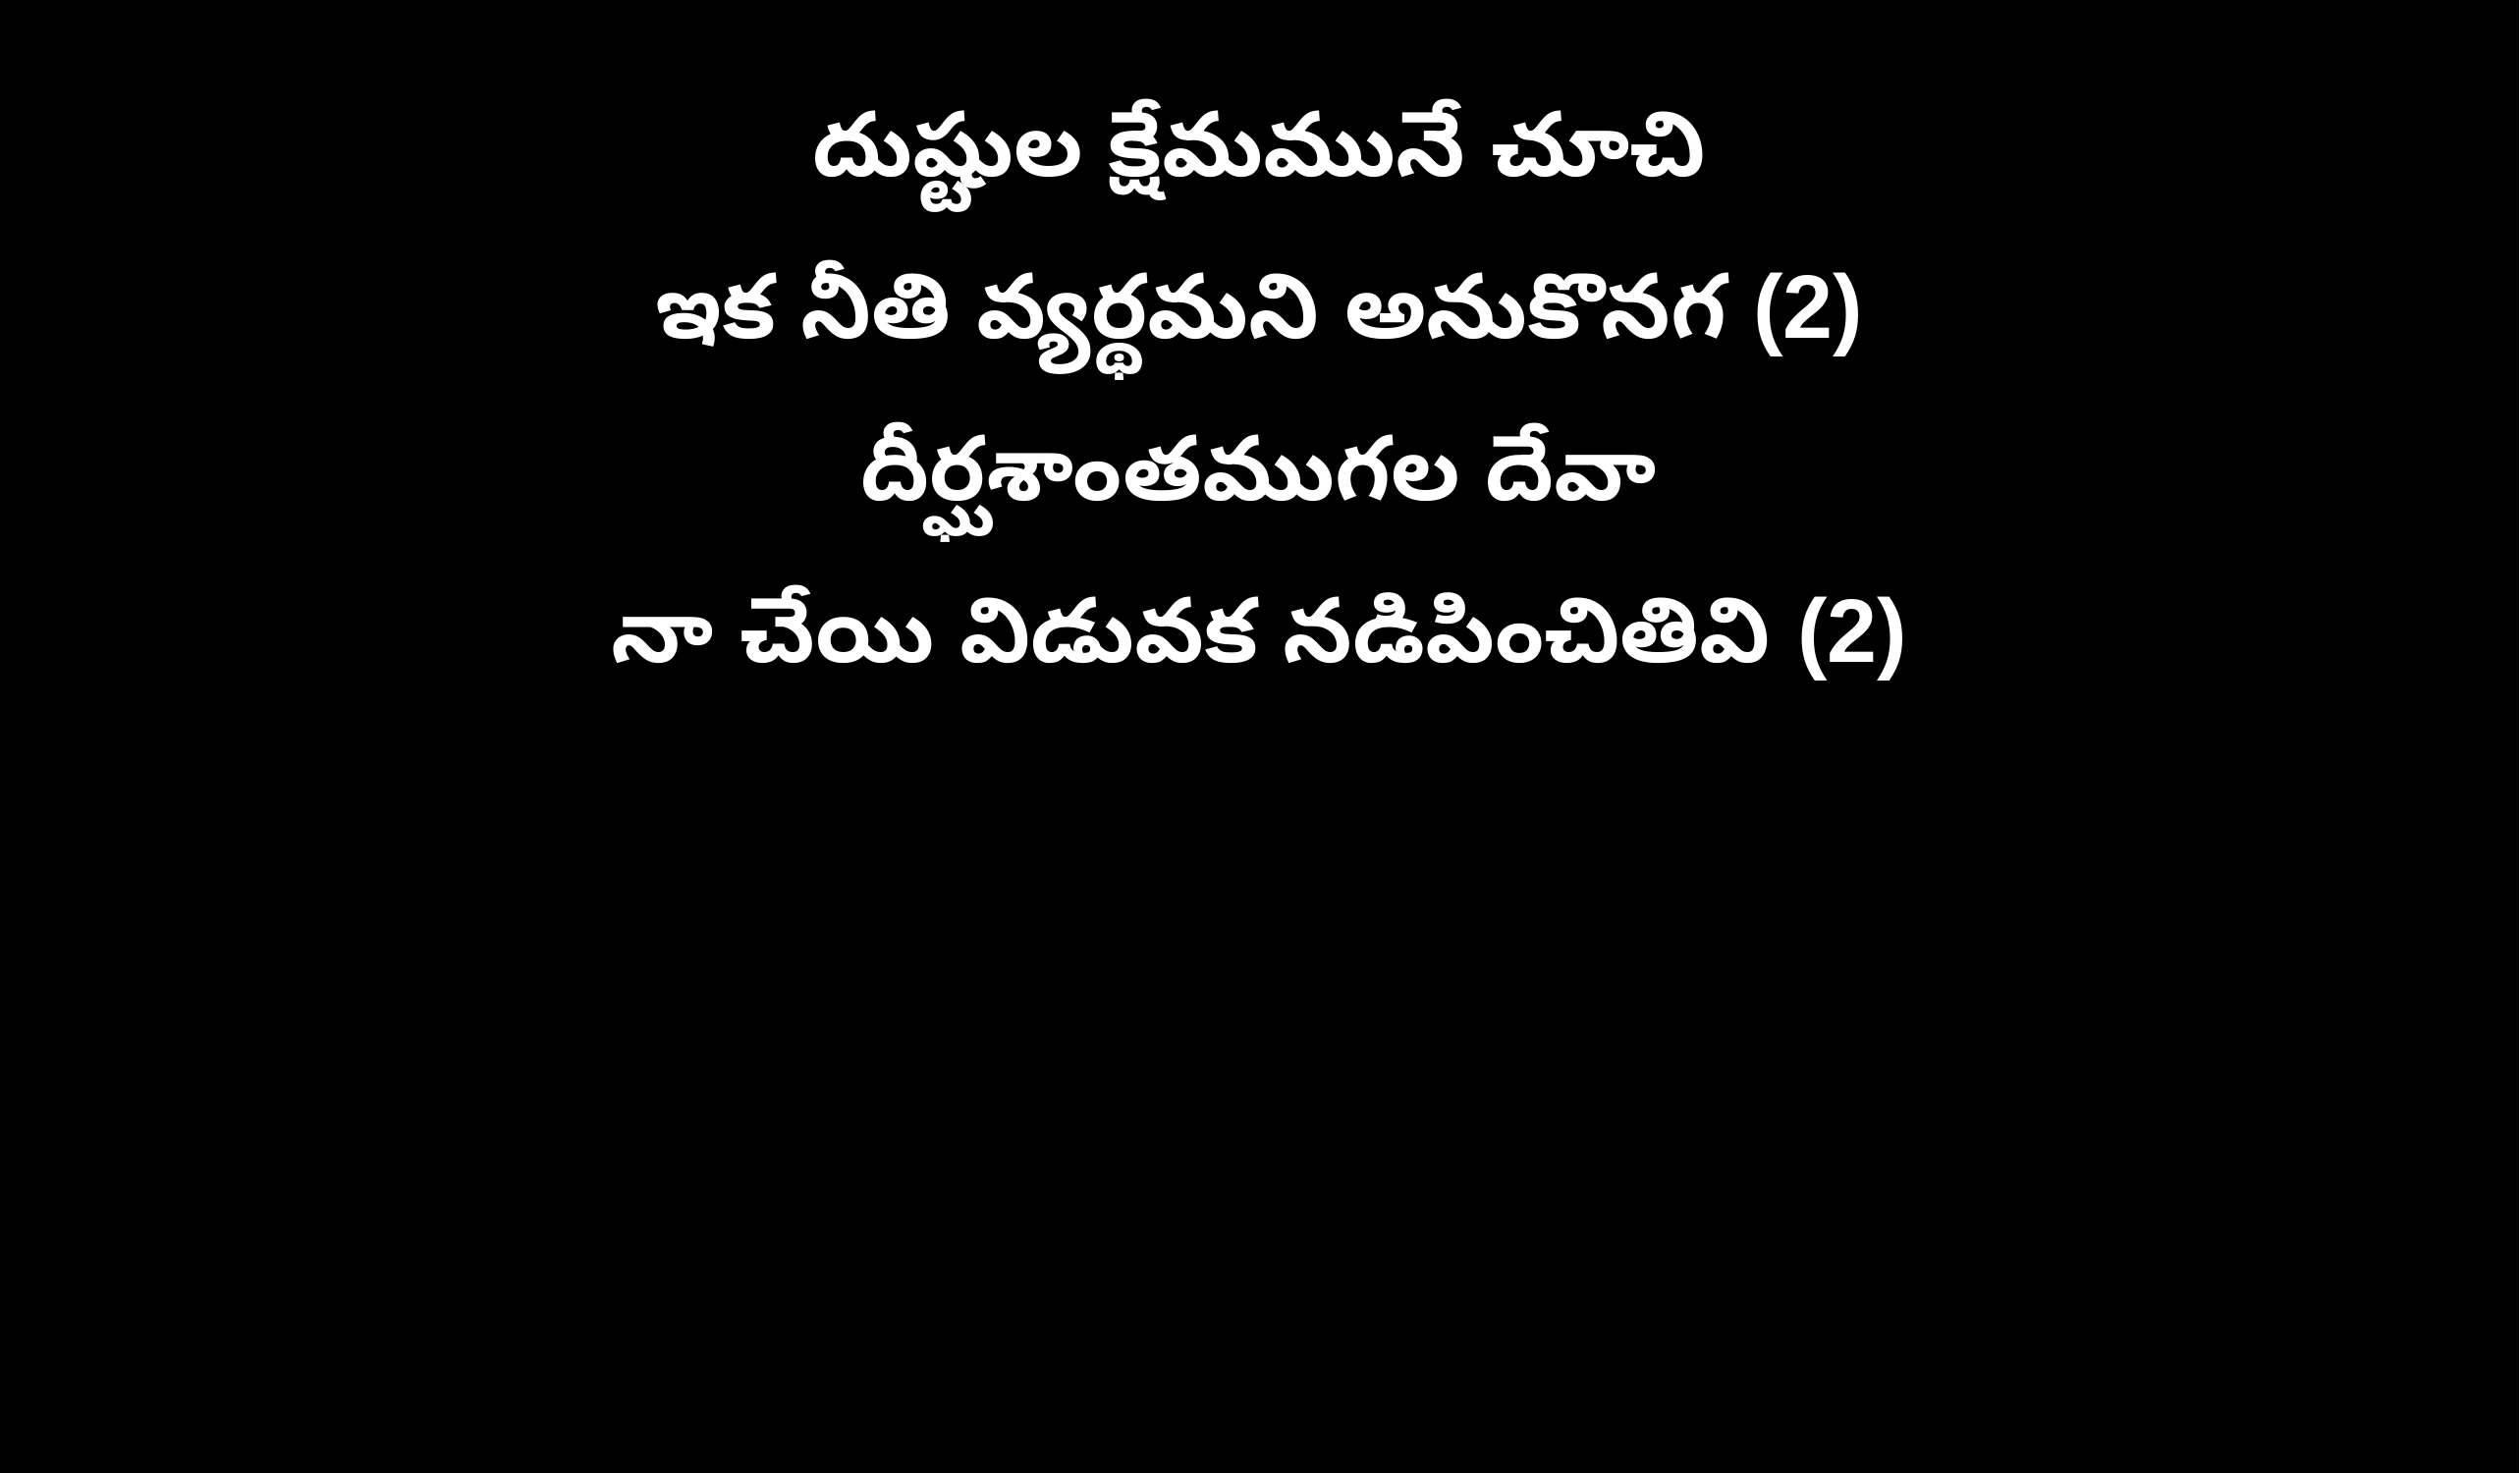

దుష్టుల క్షేమమునే చూచి
ఇక నీతి వ్యర్థమని అనుకొనగ (2)
దీర్ఘశాంతముగల దేవా
నా చేయి విడువక నడిపించితివి (2)